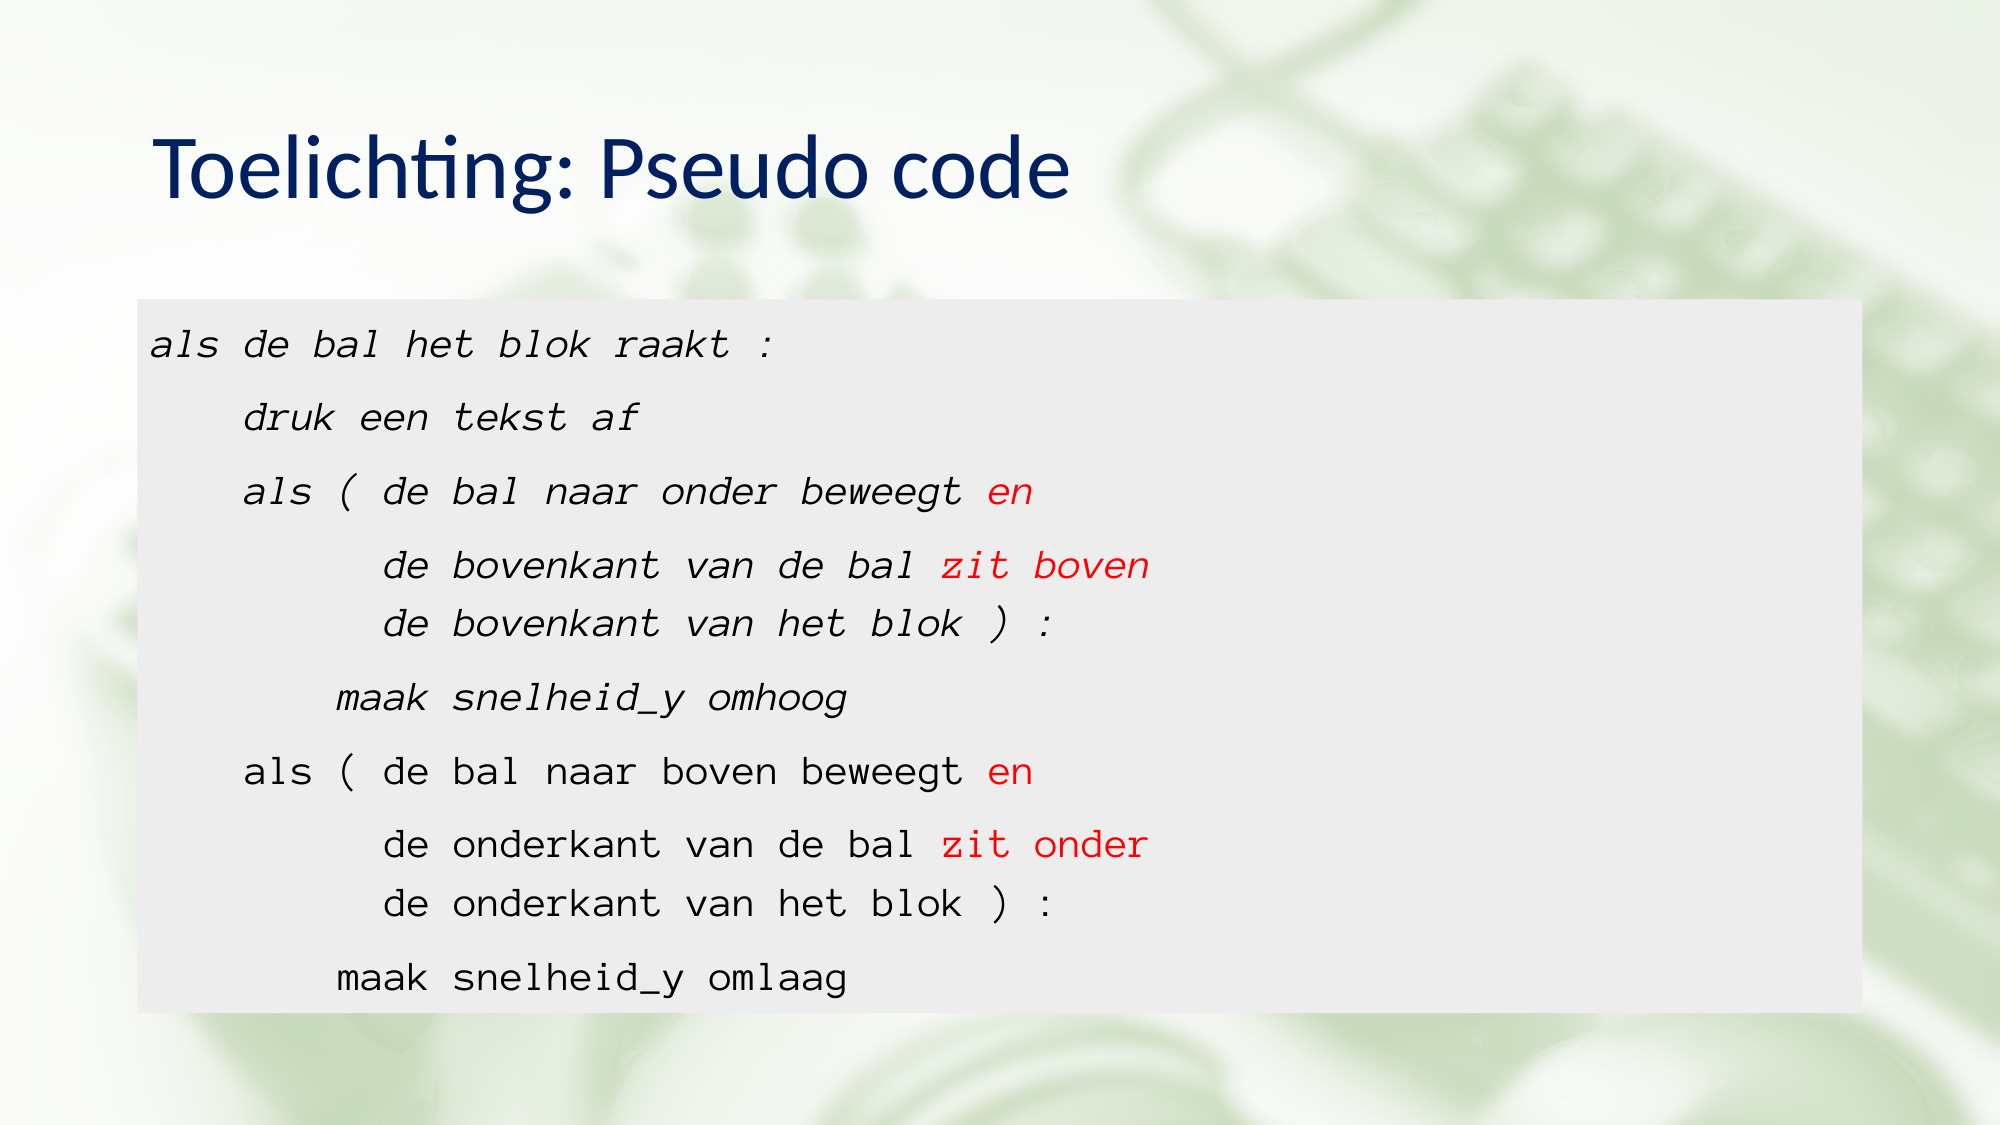

# Toelichting: Pseudo code
als de bal het blok raakt :
    druk een tekst af
    als ( de bal naar onder beweegt en
          de bovenkant van de bal zit boven
          de bovenkant van het blok ) :
        maak snelheid_y omhoog
    als ( de bal naar boven beweegt en
          de onderkant van de bal zit onder
          de onderkant van het blok ) :
        maak snelheid_y omlaag